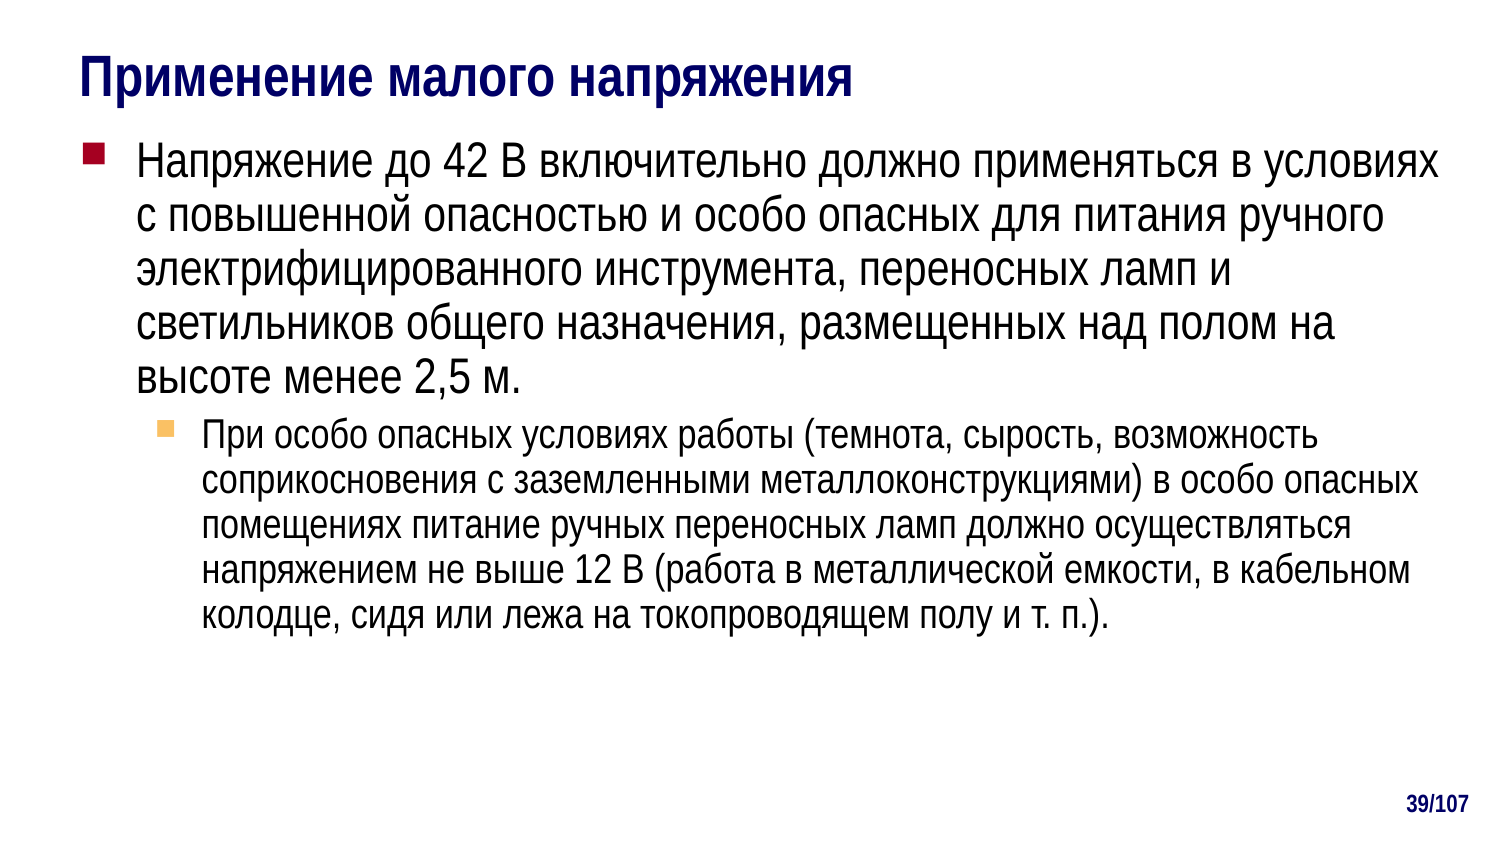

# Применение малого напряжения
Напряжение до 42 В включительно должно применяться в условиях с повышенной опасностью и особо опасных для питания ручного электрифицированного инструмента, переносных ламп и светильников общего назначения, размещенных над полом на высоте менее 2,5 м.
При особо опасных условиях работы (темнота, сырость, возможность соприкосновения с заземленными металлоконструкциями) в особо опасных помещениях питание ручных переносных ламп должно осуществляться напряжением не выше 12 В (работа в металлической емкости, в кабельном колодце, сидя или лежа на токопроводящем полу и т. п.).